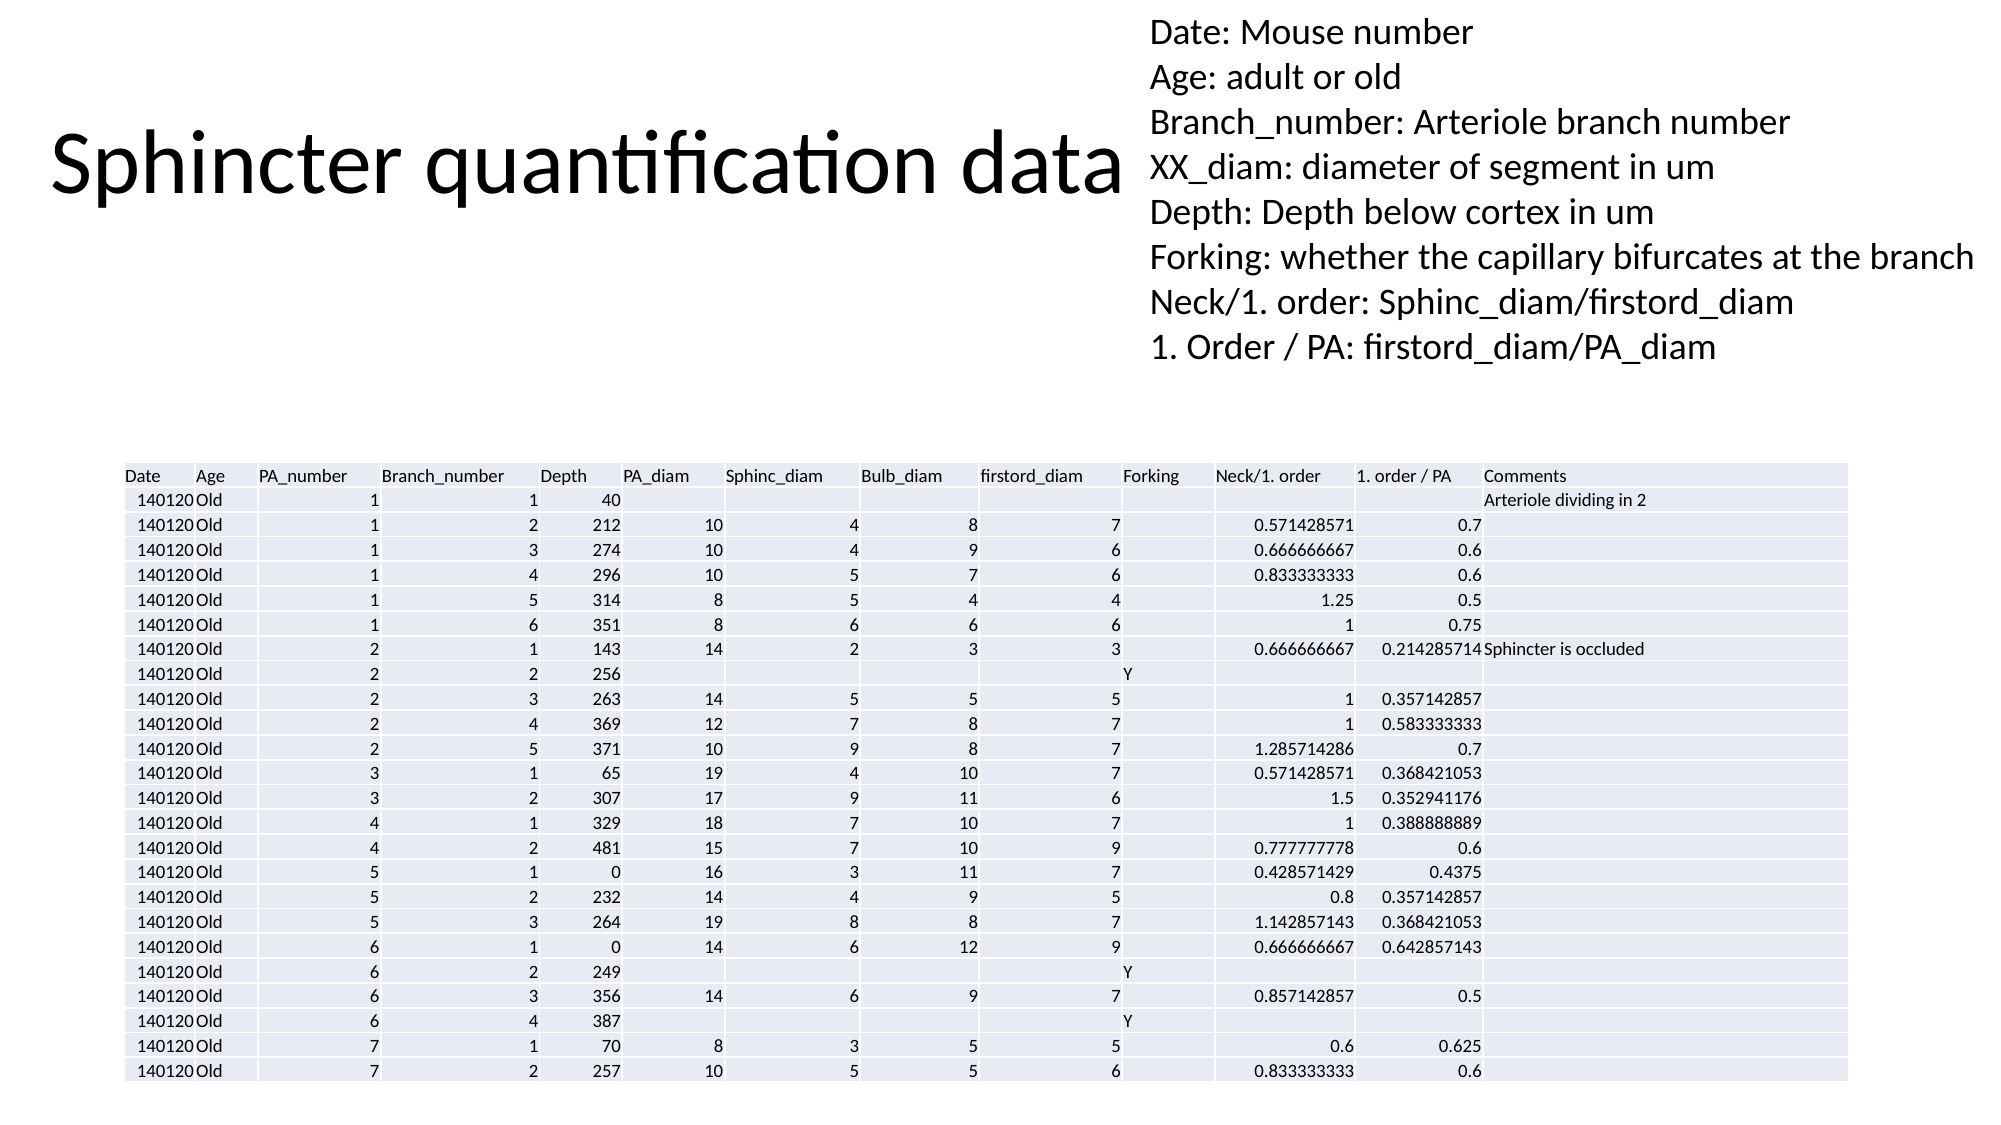

Date: Mouse number
Age: adult or old
Branch_number: Arteriole branch number
XX_diam: diameter of segment in um
Depth: Depth below cortex in um
Forking: whether the capillary bifurcates at the branch
Neck/1. order: Sphinc_diam/firstord_diam
1. Order / PA: firstord_diam/PA_diam

# Sphincter quantification data
| Date | Age | PA\_number | Branch\_number | Depth | PA\_diam | Sphinc\_diam | Bulb\_diam | firstord\_diam | Forking | Neck/1. order | 1. order / PA | Comments |
| --- | --- | --- | --- | --- | --- | --- | --- | --- | --- | --- | --- | --- |
| 140120 | Old | 1 | 1 | 40 |  |  |  |  |  |  |  | Arteriole dividing in 2 |
| 140120 | Old | 1 | 2 | 212 | 10 | 4 | 8 | 7 |  | 0.571428571 | 0.7 |  |
| 140120 | Old | 1 | 3 | 274 | 10 | 4 | 9 | 6 |  | 0.666666667 | 0.6 |  |
| 140120 | Old | 1 | 4 | 296 | 10 | 5 | 7 | 6 |  | 0.833333333 | 0.6 |  |
| 140120 | Old | 1 | 5 | 314 | 8 | 5 | 4 | 4 |  | 1.25 | 0.5 |  |
| 140120 | Old | 1 | 6 | 351 | 8 | 6 | 6 | 6 |  | 1 | 0.75 |  |
| 140120 | Old | 2 | 1 | 143 | 14 | 2 | 3 | 3 |  | 0.666666667 | 0.214285714 | Sphincter is occluded |
| 140120 | Old | 2 | 2 | 256 |  |  |  |  | Y |  |  |  |
| 140120 | Old | 2 | 3 | 263 | 14 | 5 | 5 | 5 |  | 1 | 0.357142857 |  |
| 140120 | Old | 2 | 4 | 369 | 12 | 7 | 8 | 7 |  | 1 | 0.583333333 |  |
| 140120 | Old | 2 | 5 | 371 | 10 | 9 | 8 | 7 |  | 1.285714286 | 0.7 |  |
| 140120 | Old | 3 | 1 | 65 | 19 | 4 | 10 | 7 |  | 0.571428571 | 0.368421053 |  |
| 140120 | Old | 3 | 2 | 307 | 17 | 9 | 11 | 6 |  | 1.5 | 0.352941176 |  |
| 140120 | Old | 4 | 1 | 329 | 18 | 7 | 10 | 7 |  | 1 | 0.388888889 |  |
| 140120 | Old | 4 | 2 | 481 | 15 | 7 | 10 | 9 |  | 0.777777778 | 0.6 |  |
| 140120 | Old | 5 | 1 | 0 | 16 | 3 | 11 | 7 |  | 0.428571429 | 0.4375 |  |
| 140120 | Old | 5 | 2 | 232 | 14 | 4 | 9 | 5 |  | 0.8 | 0.357142857 |  |
| 140120 | Old | 5 | 3 | 264 | 19 | 8 | 8 | 7 |  | 1.142857143 | 0.368421053 |  |
| 140120 | Old | 6 | 1 | 0 | 14 | 6 | 12 | 9 |  | 0.666666667 | 0.642857143 |  |
| 140120 | Old | 6 | 2 | 249 |  |  |  |  | Y |  |  |  |
| 140120 | Old | 6 | 3 | 356 | 14 | 6 | 9 | 7 |  | 0.857142857 | 0.5 |  |
| 140120 | Old | 6 | 4 | 387 |  |  |  |  | Y |  |  |  |
| 140120 | Old | 7 | 1 | 70 | 8 | 3 | 5 | 5 |  | 0.6 | 0.625 |  |
| 140120 | Old | 7 | 2 | 257 | 10 | 5 | 5 | 6 |  | 0.833333333 | 0.6 |  |